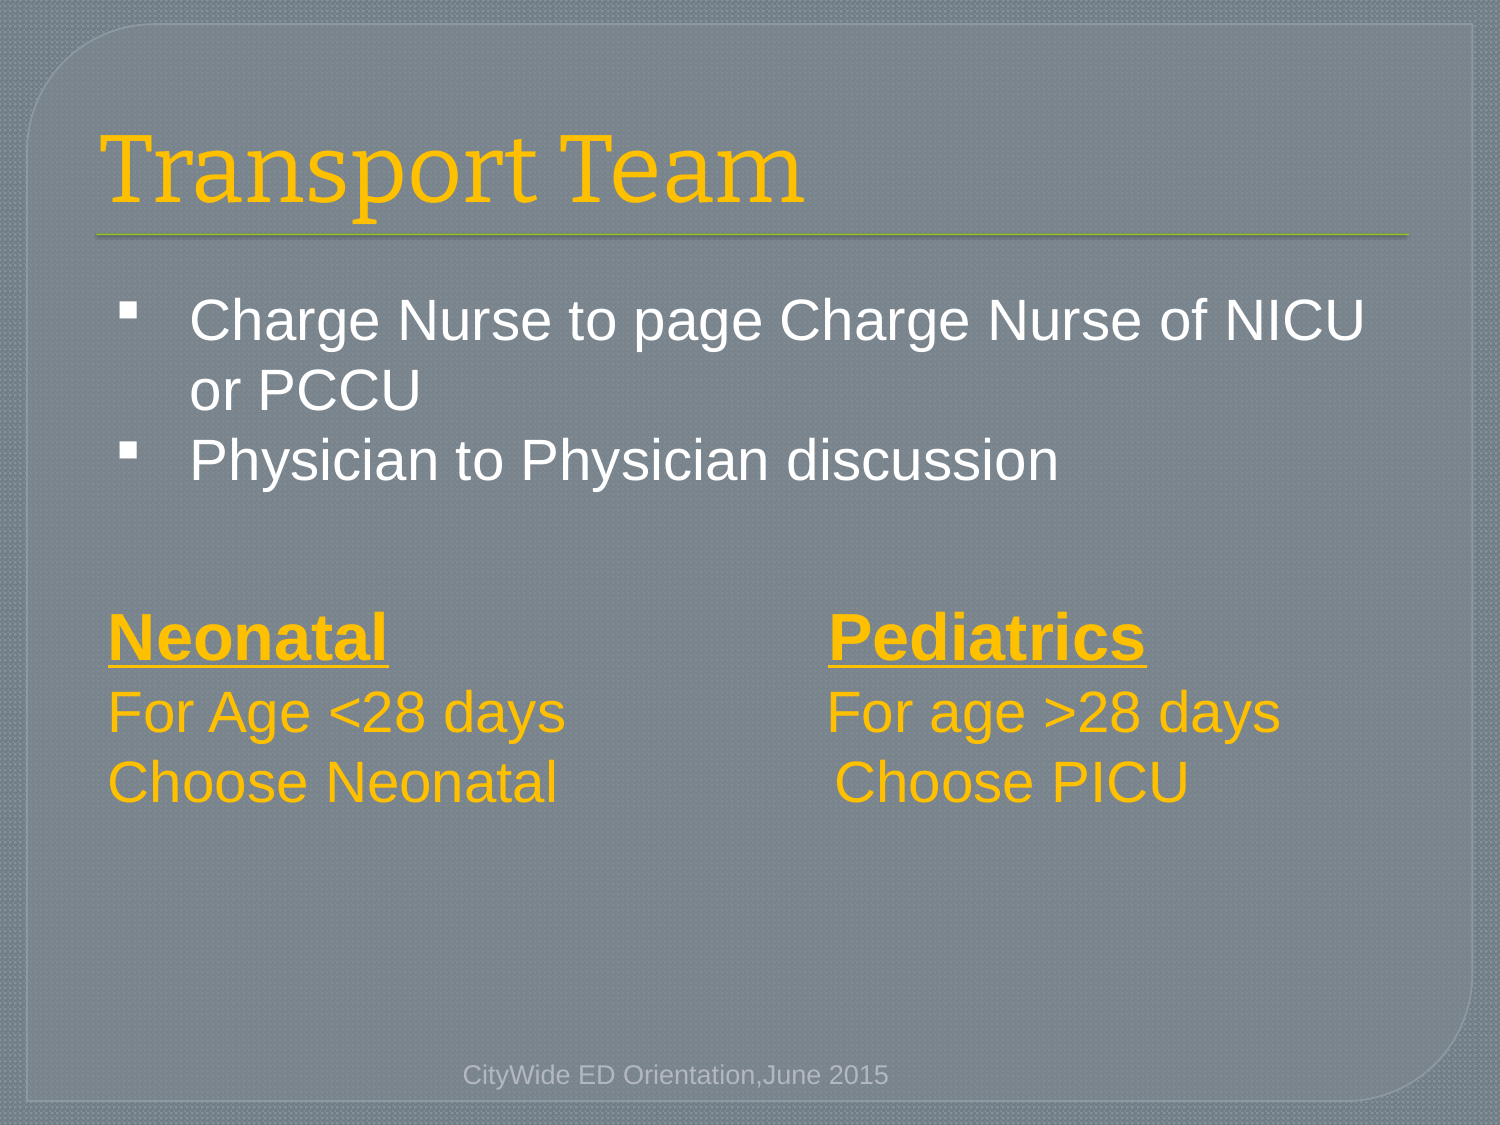

# Transport Team
Charge Nurse to page Charge Nurse of NICU or PCCU
Physician to Physician discussion
Neonatal                           Pediatrics
For Age <28 days                For age >28 days
Choose Neonatal                 Choose PICU
CityWide ED Orientation,June 2015